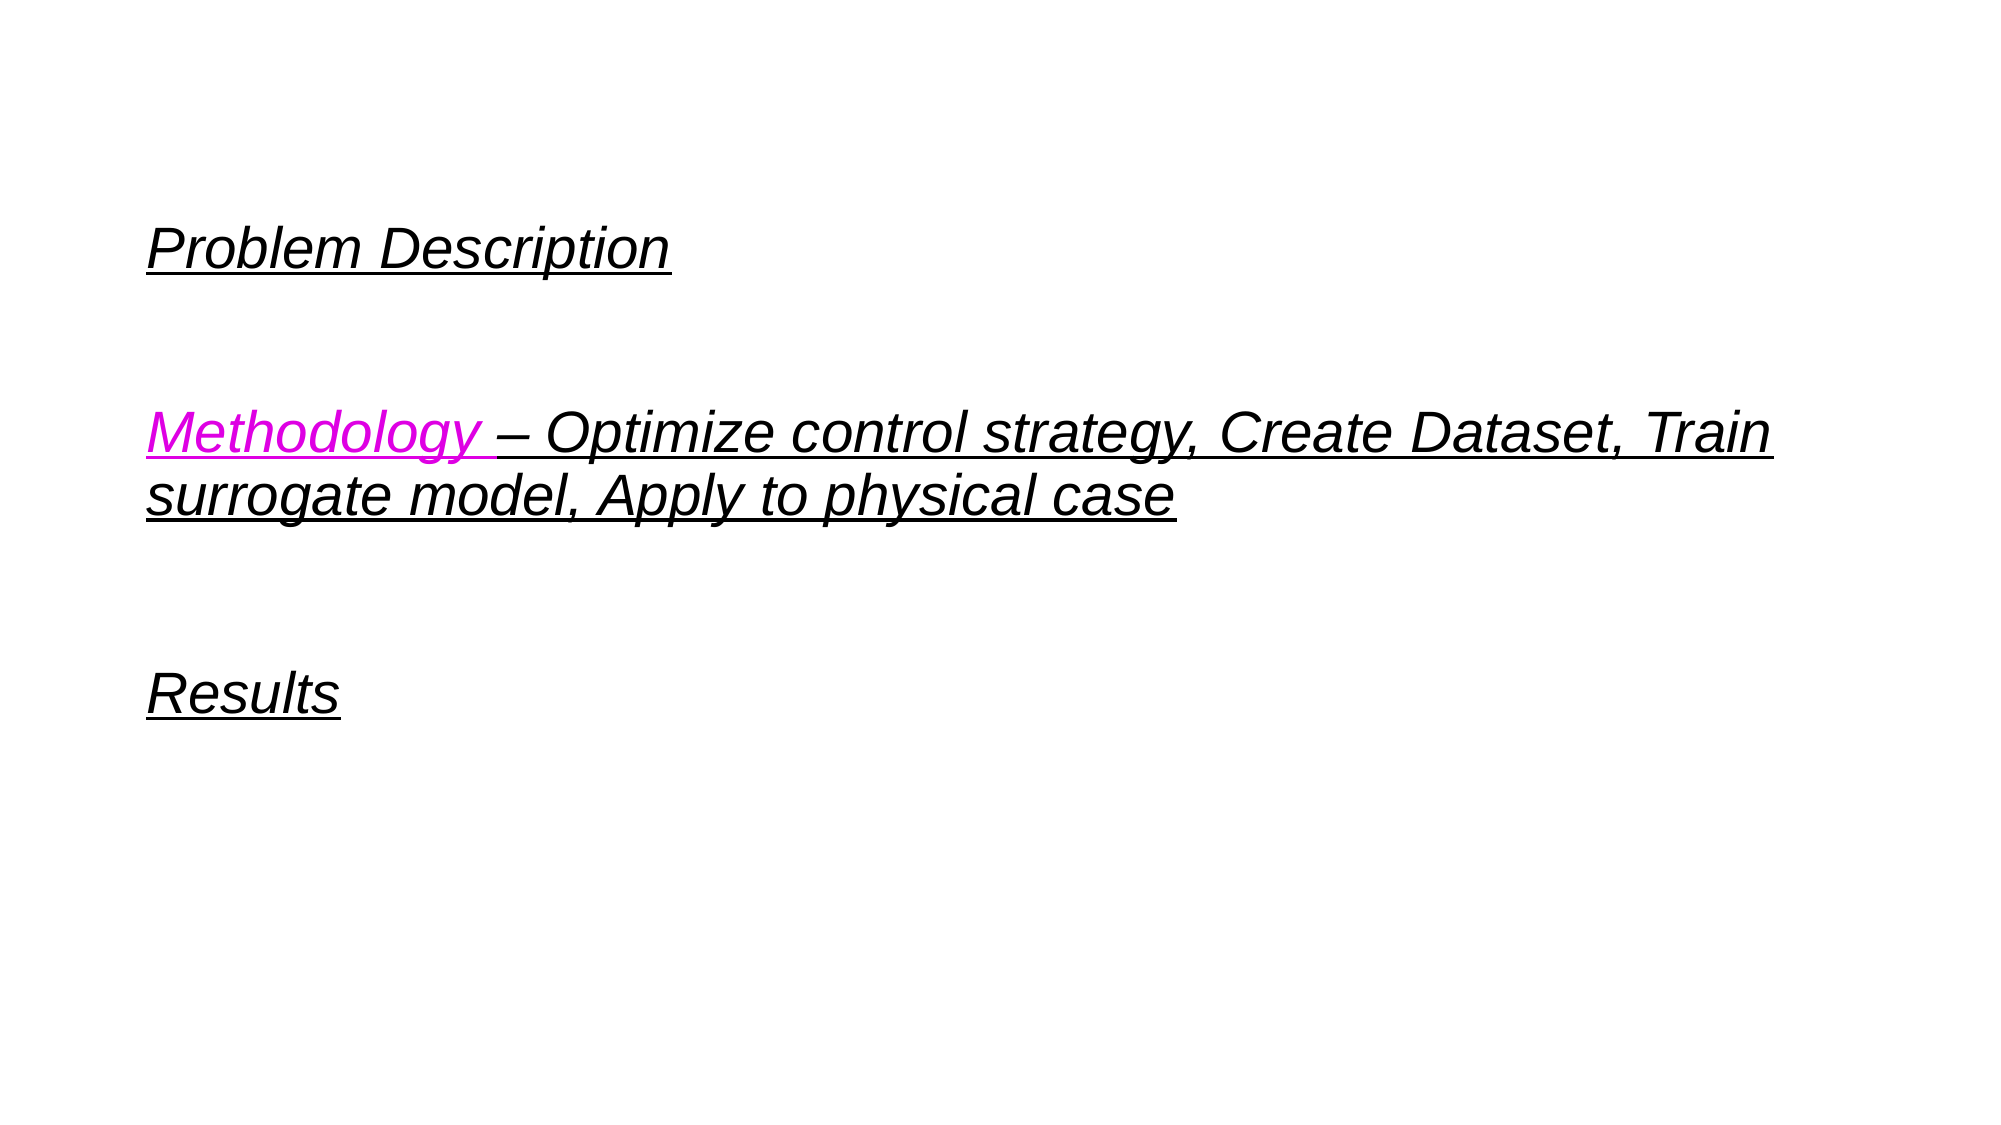

Problem Description
Methodology – Optimize control strategy, Create Dataset, Train surrogate model, Apply to physical case
Results